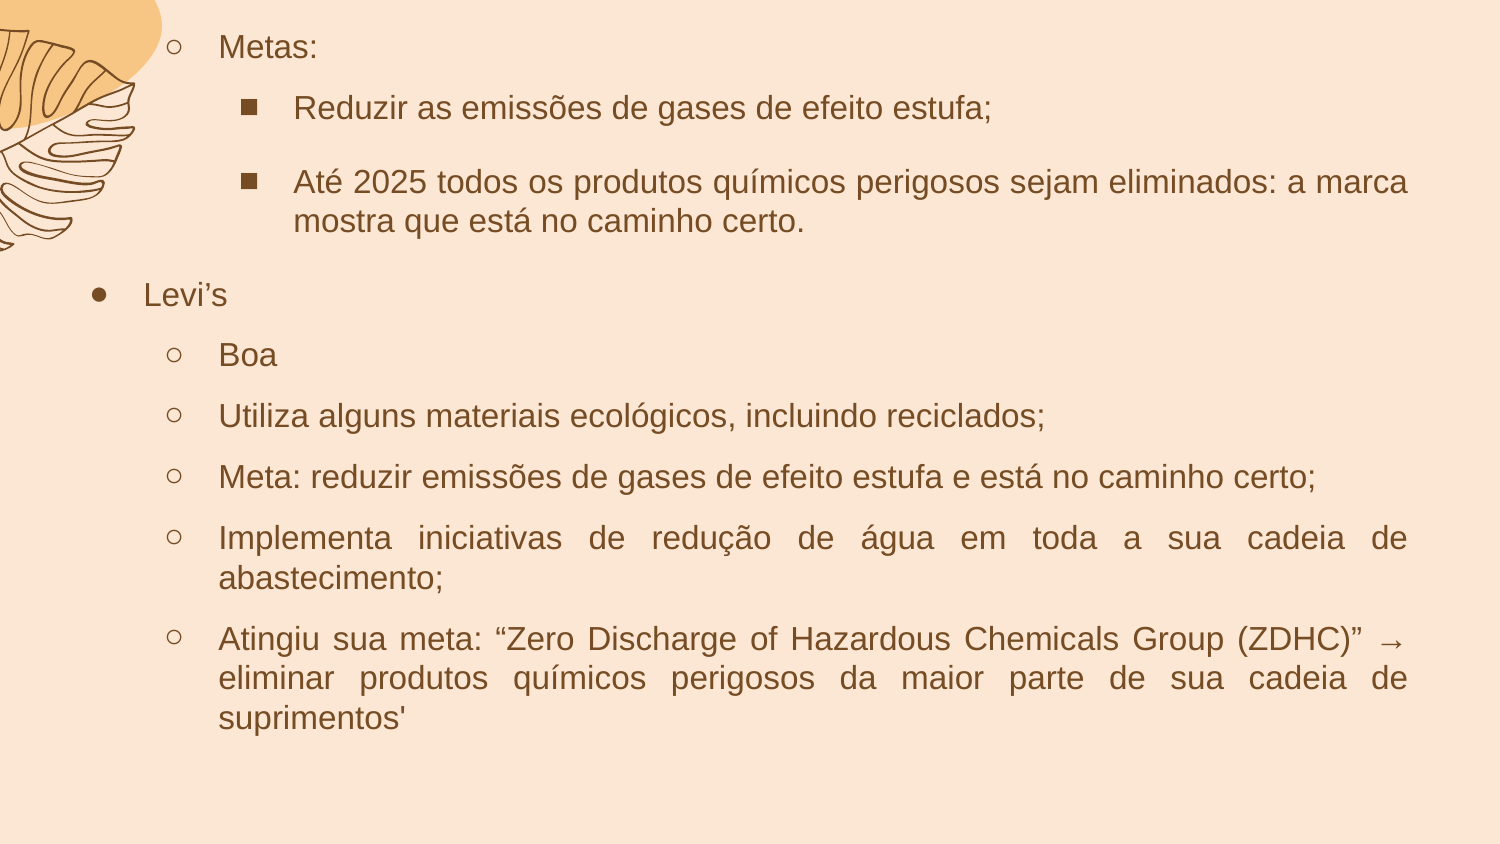

Metas:
Reduzir as emissões de gases de efeito estufa;
Até 2025 todos os produtos químicos perigosos sejam eliminados: a marca mostra que está no caminho certo.
Levi’s
Boa
Utiliza alguns materiais ecológicos, incluindo reciclados;
Meta: reduzir emissões de gases de efeito estufa e está no caminho certo;
Implementa iniciativas de redução de água em toda a sua cadeia de abastecimento;
Atingiu sua meta: “Zero Discharge of Hazardous Chemicals Group (ZDHC)” → eliminar produtos químicos perigosos da maior parte de sua cadeia de suprimentos'